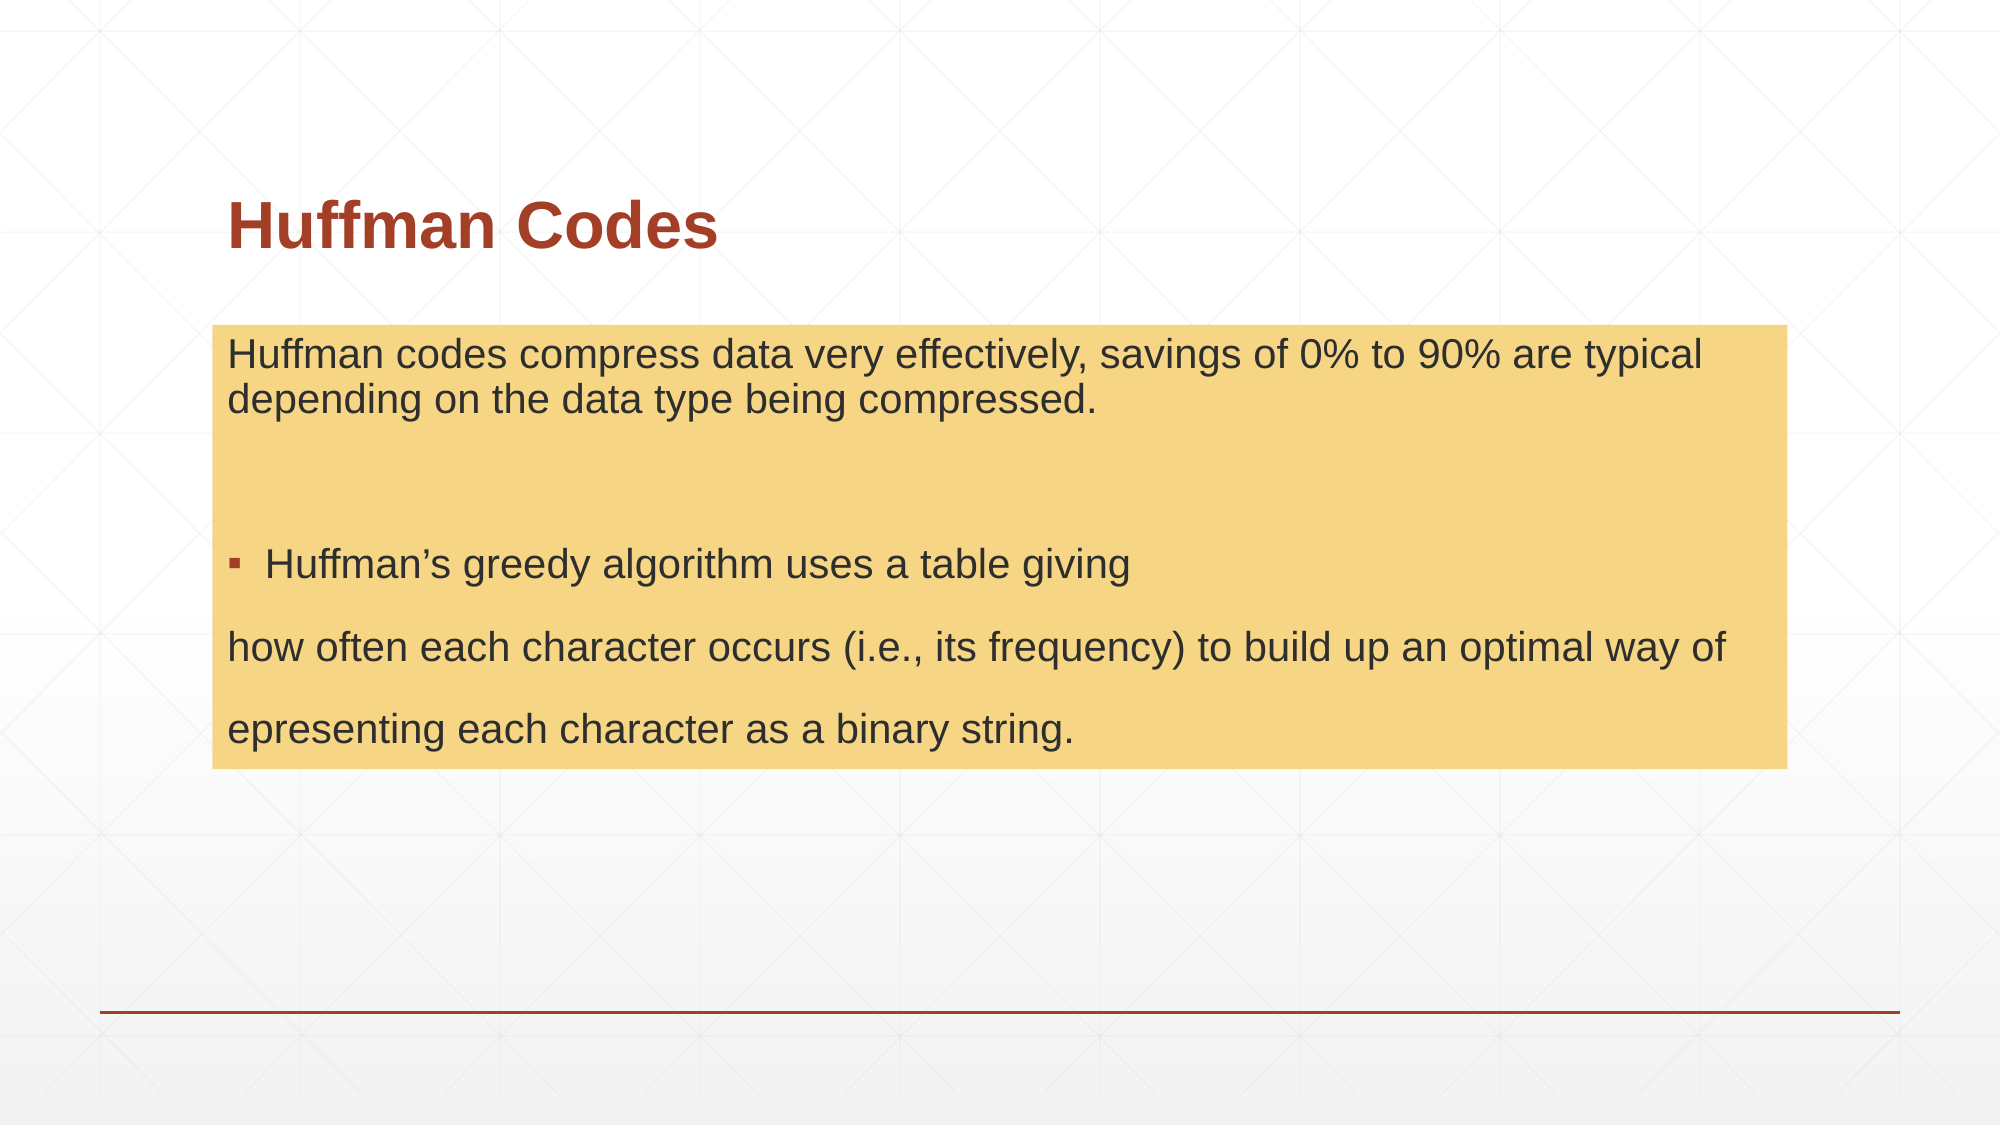

# Huffman Codes
Huffman codes compress data very effectively, savings of 0% to 90% are typical depending on the data type being compressed.

Huffman’s greedy algorithm uses a table giving
how often each character occurs (i.e., its frequency) to build up an optimal way of
epresenting each character as a binary string.